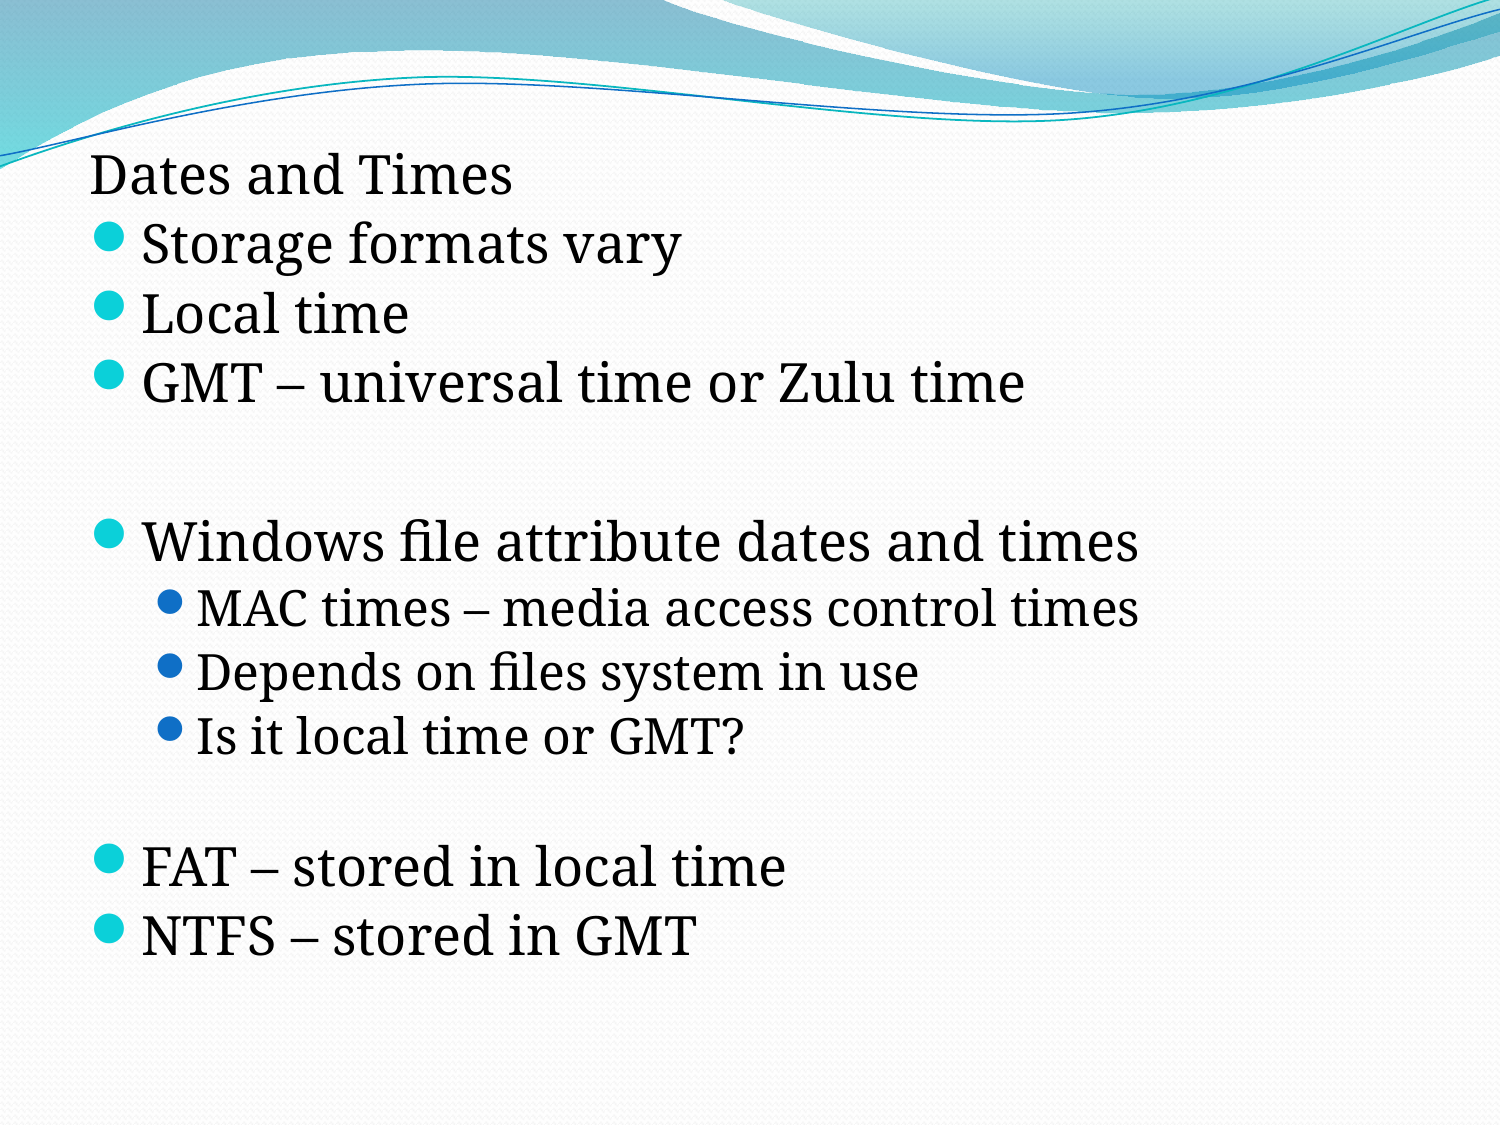

Dates and Times
Storage formats vary
Local time
GMT – universal time or Zulu time

Windows file attribute dates and times
MAC times – media access control times
Depends on files system in use
Is it local time or GMT?

FAT – stored in local time
NTFS – stored in GMT